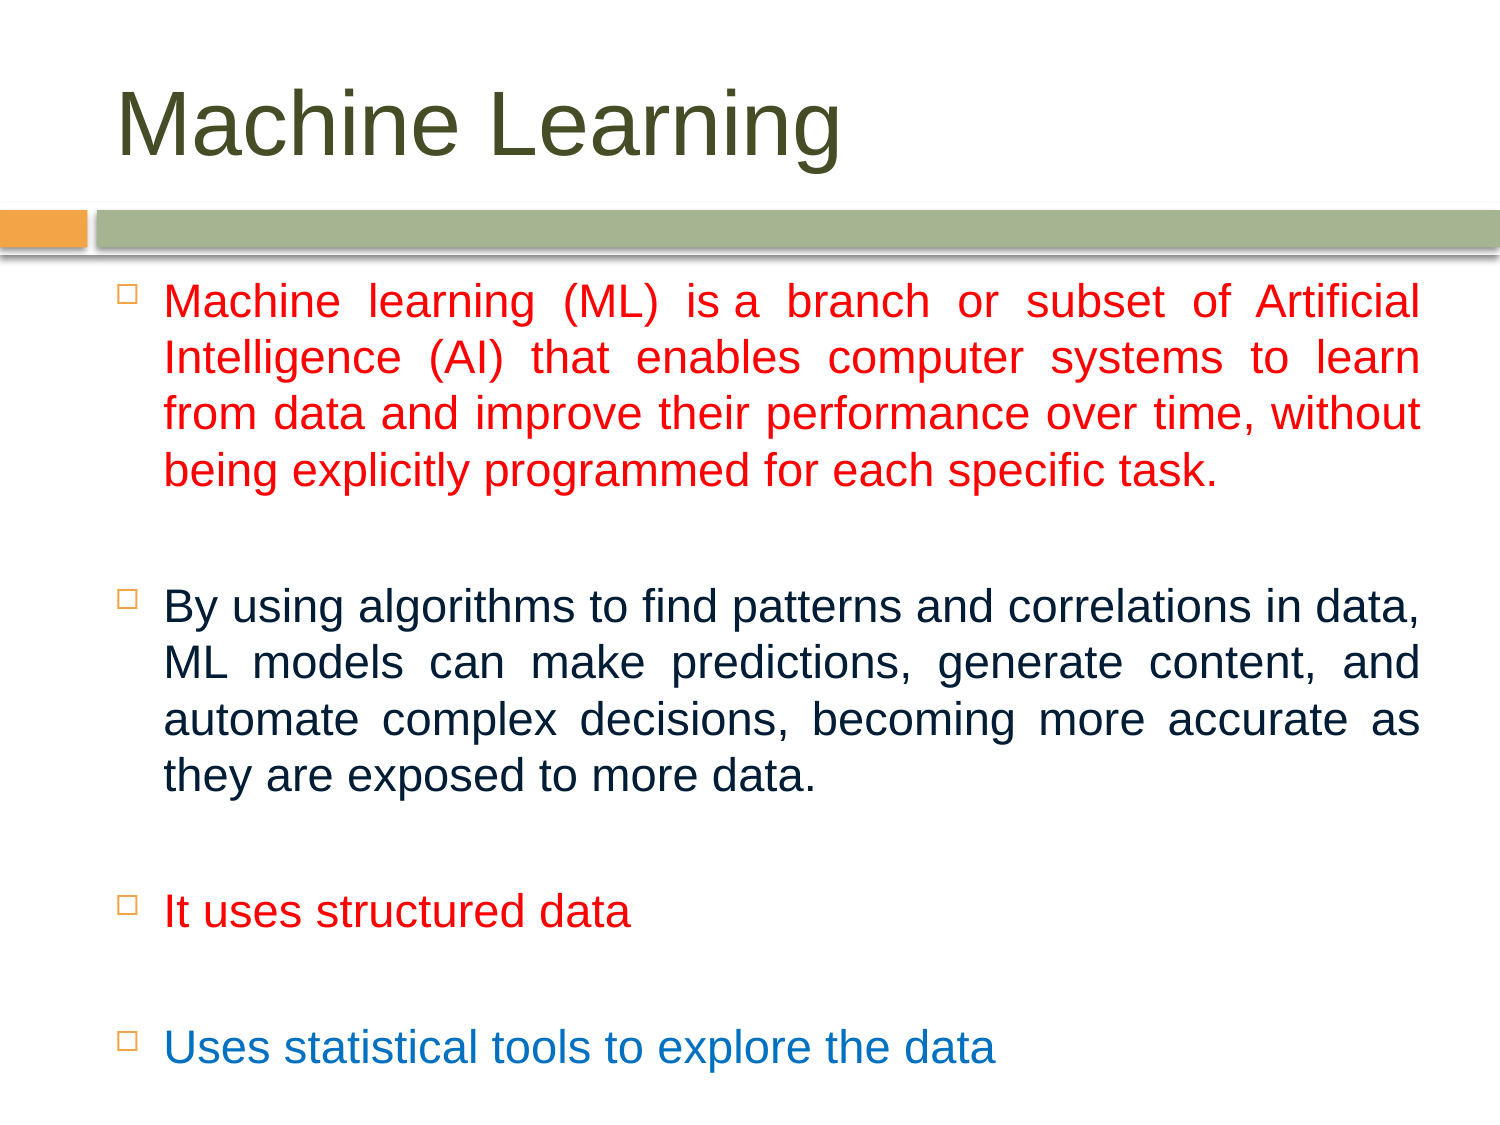

# Machine Learning
Machine learning (ML) is a branch or subset of Artificial Intelligence (AI) that enables computer systems to learn from data and improve their performance over time, without being explicitly programmed for each specific task.

By using algorithms to find patterns and correlations in data, ML models can make predictions, generate content, and automate complex decisions, becoming more accurate as they are exposed to more data.

It uses structured data

Uses statistical tools to explore the data